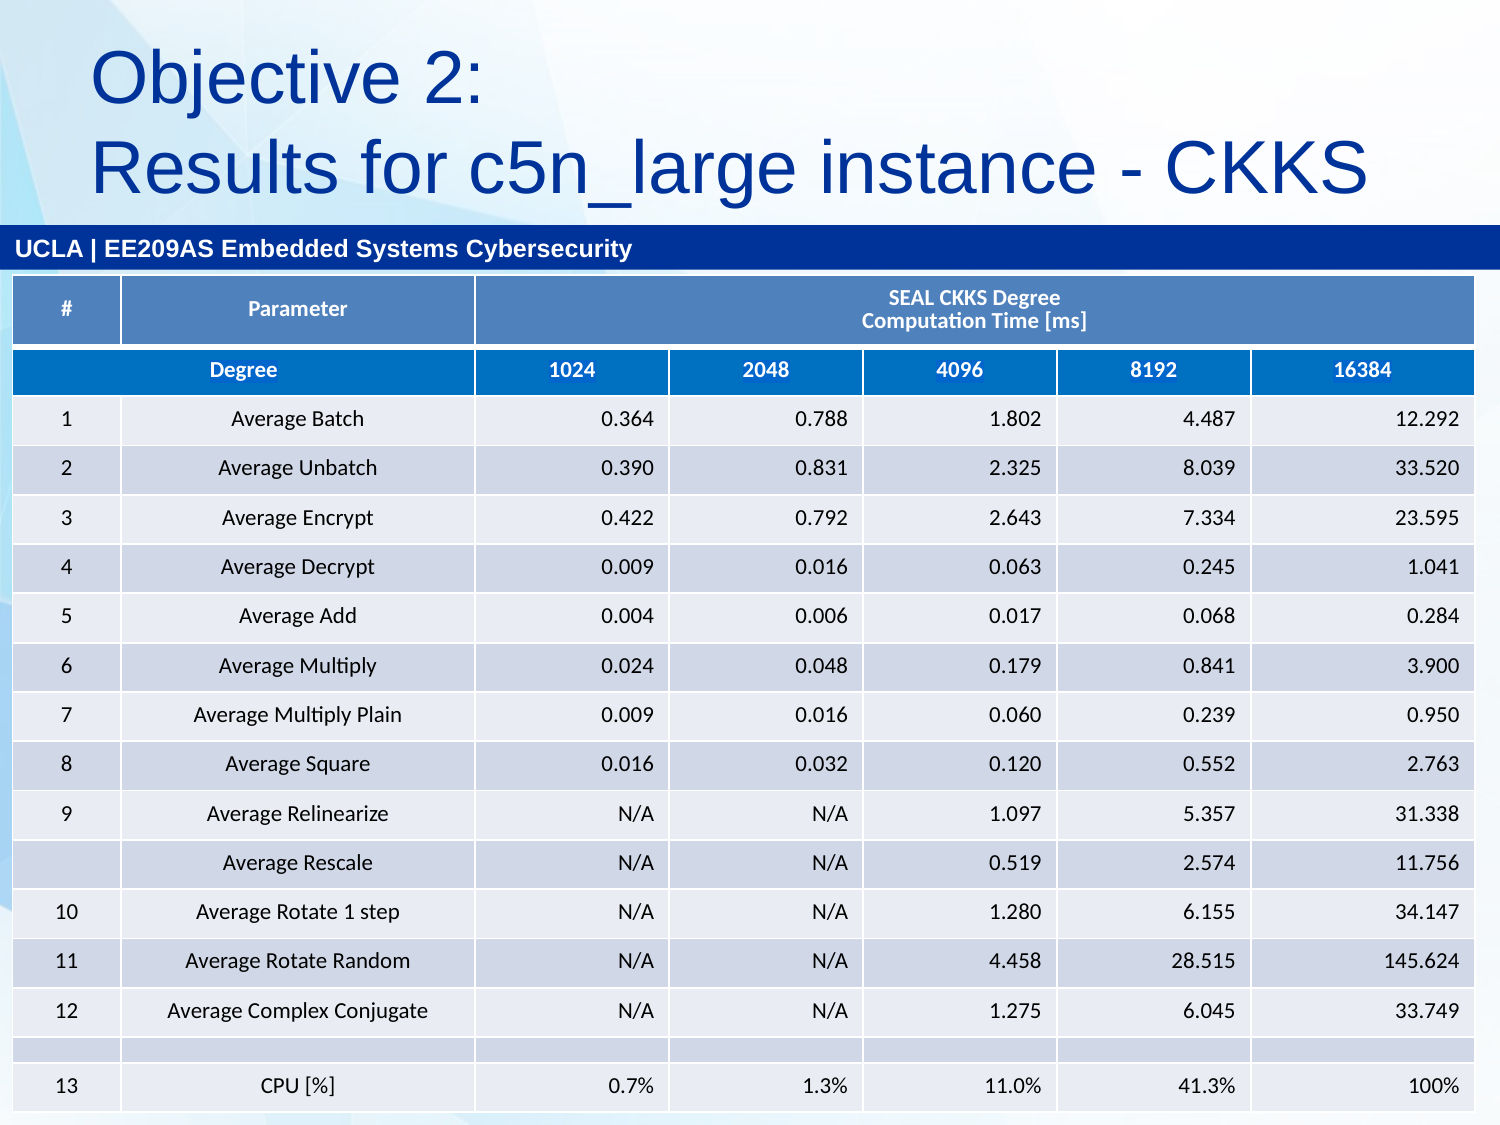

# Objective 2: Results for c5n_large instance - CKKS
| # | Parameter | SEAL CKKS Degree Computation Time [ms] |  |  |  |  |
| --- | --- | --- | --- | --- | --- | --- |
| Degree |  | 1024 | 2048 | 4096 | 8192 | 16384 |
| 1 | Average Batch | 0.364 | 0.788 | 1.802 | 4.487 | 12.292 |
| 2 | Average Unbatch | 0.390 | 0.831 | 2.325 | 8.039 | 33.520 |
| 3 | Average Encrypt | 0.422 | 0.792 | 2.643 | 7.334 | 23.595 |
| 4 | Average Decrypt | 0.009 | 0.016 | 0.063 | 0.245 | 1.041 |
| 5 | Average Add | 0.004 | 0.006 | 0.017 | 0.068 | 0.284 |
| 6 | Average Multiply | 0.024 | 0.048 | 0.179 | 0.841 | 3.900 |
| 7 | Average Multiply Plain | 0.009 | 0.016 | 0.060 | 0.239 | 0.950 |
| 8 | Average Square | 0.016 | 0.032 | 0.120 | 0.552 | 2.763 |
| 9 | Average Relinearize | N/A | N/A | 1.097 | 5.357 | 31.338 |
|  | Average Rescale | N/A | N/A | 0.519 | 2.574 | 11.756 |
| 10 | Average Rotate 1 step | N/A | N/A | 1.280 | 6.155 | 34.147 |
| 11 | Average Rotate Random | N/A | N/A | 4.458 | 28.515 | 145.624 |
| 12 | Average Complex Conjugate | N/A | N/A | 1.275 | 6.045 | 33.749 |
|  |  |  |  |  |  |  |
| 13 | CPU [%] | 0.7% | 1.3% | 11.0% | 41.3% | 100% |